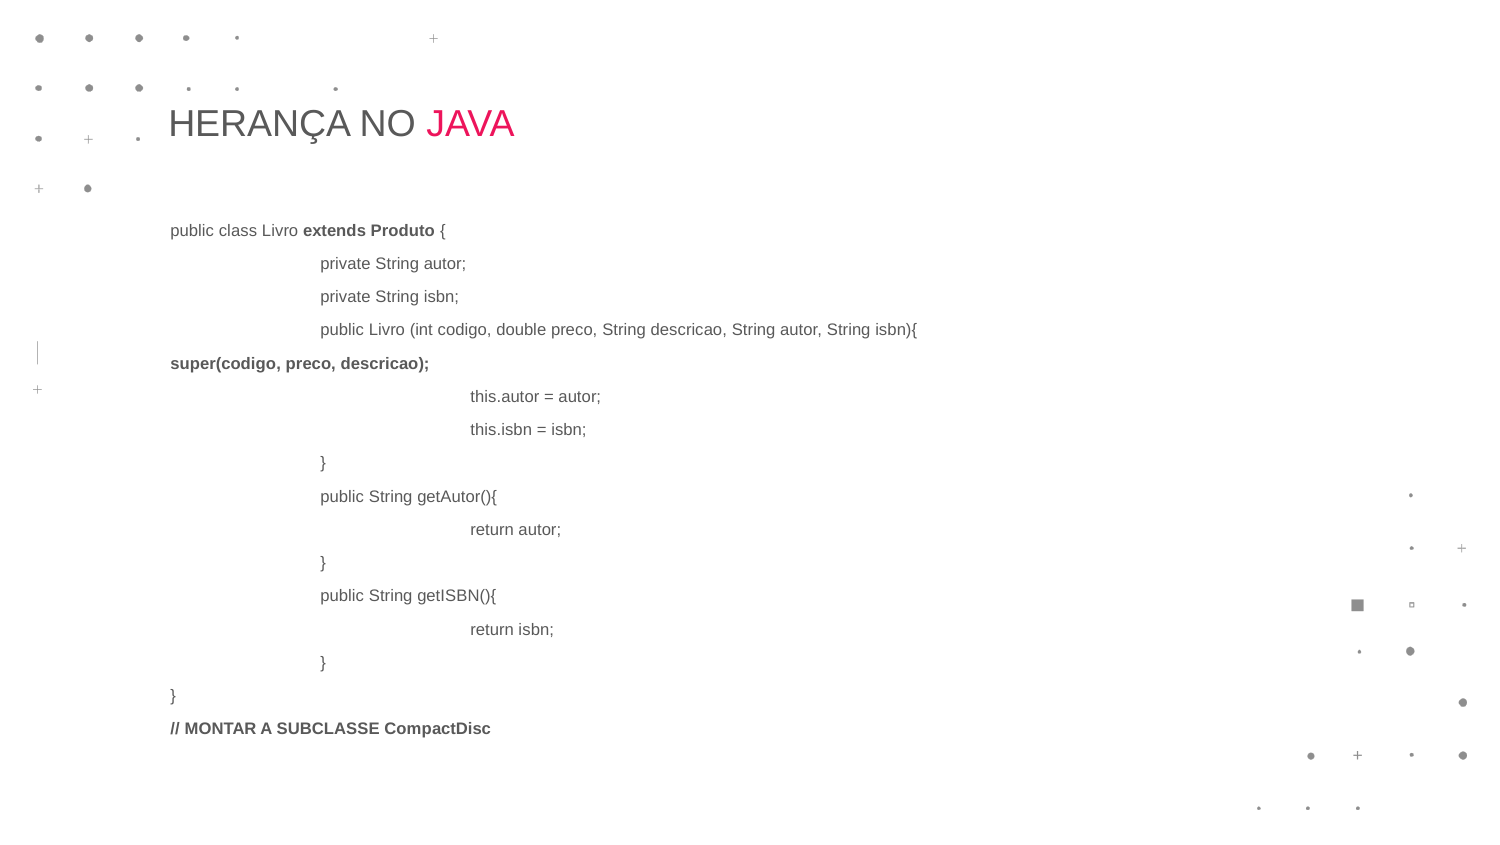

HERANÇA NO JAVA
public class Livro extends Produto {
	private String autor;
	private String isbn;
	public Livro (int codigo, double preco, String descricao, String autor, String isbn){
super(codigo, preco, descricao);
		this.autor = autor;
		this.isbn = isbn;
	}
 	public String getAutor(){
		return autor;
	}
	public String getISBN(){
		return isbn;
	}
}
// MONTAR A SUBCLASSE CompactDisc